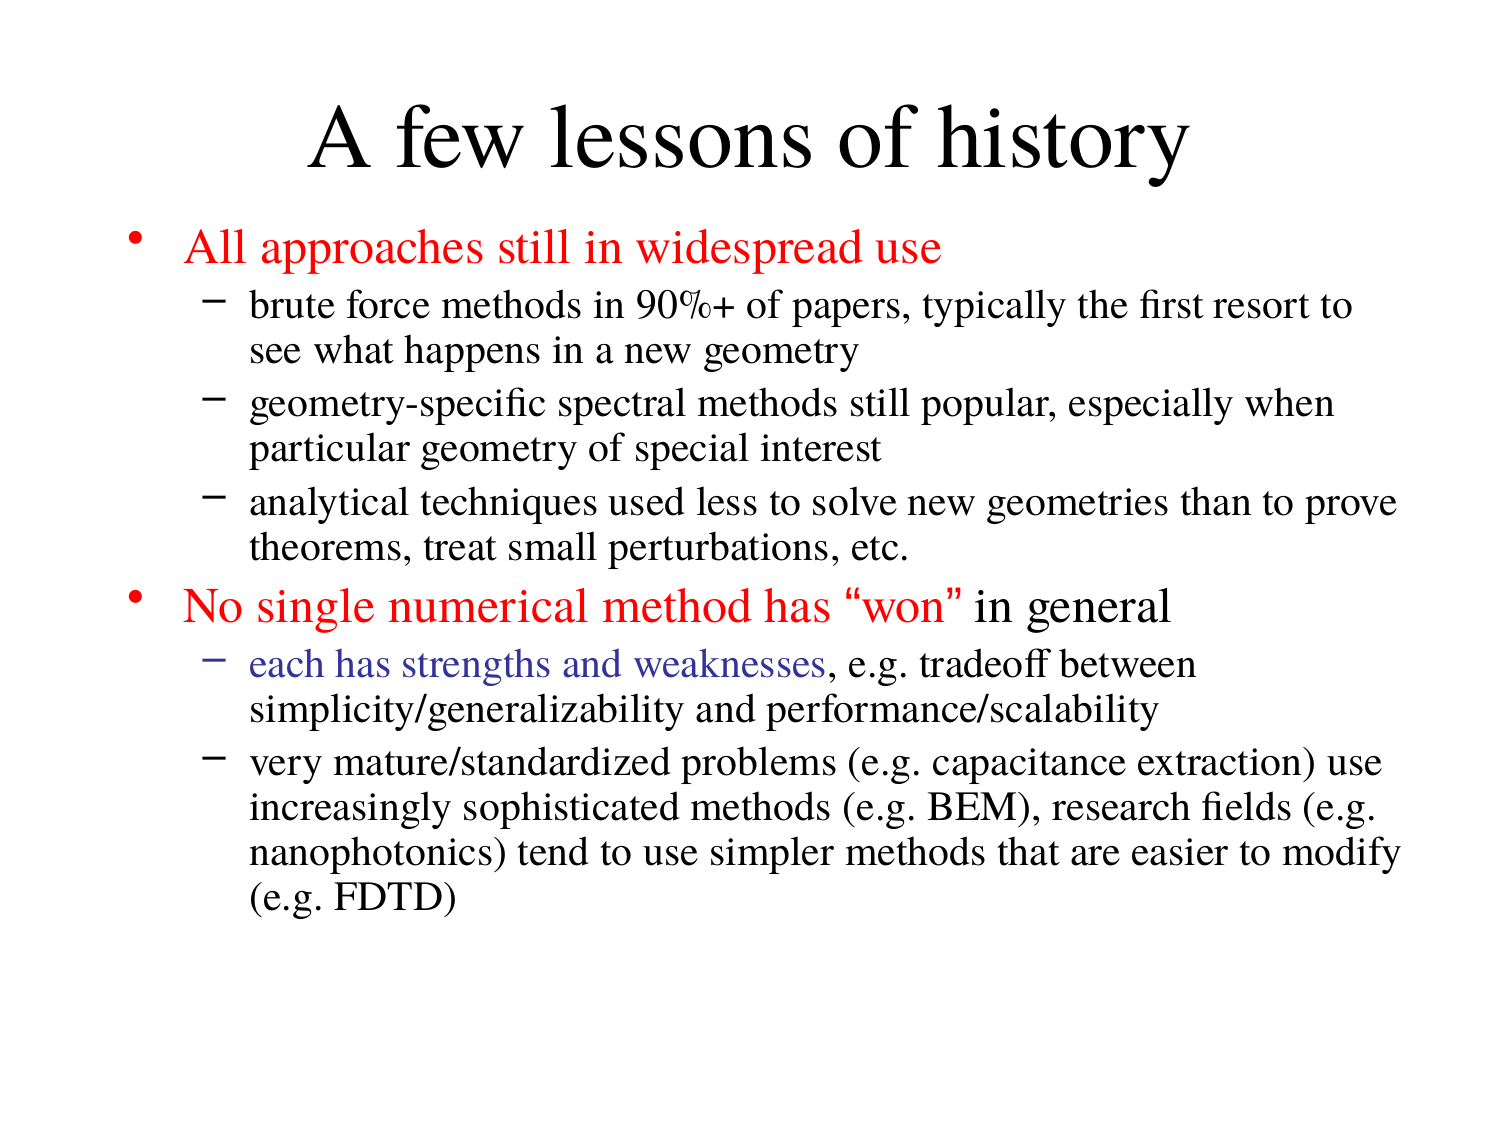

# A few lessons of history
All approaches still in widespread use
brute force methods in 90%+ of papers, typically the first resort to see what happens in a new geometry
geometry-specific spectral methods still popular, especially when particular geometry of special interest
analytical techniques used less to solve new geometries than to prove theorems, treat small perturbations, etc.
No single numerical method has “won” in general
each has strengths and weaknesses, e.g. tradeoff between simplicity/generalizability and performance/scalability
very mature/standardized problems (e.g. capacitance extraction) use increasingly sophisticated methods (e.g. BEM), research fields (e.g. nanophotonics) tend to use simpler methods that are easier to modify (e.g. FDTD)